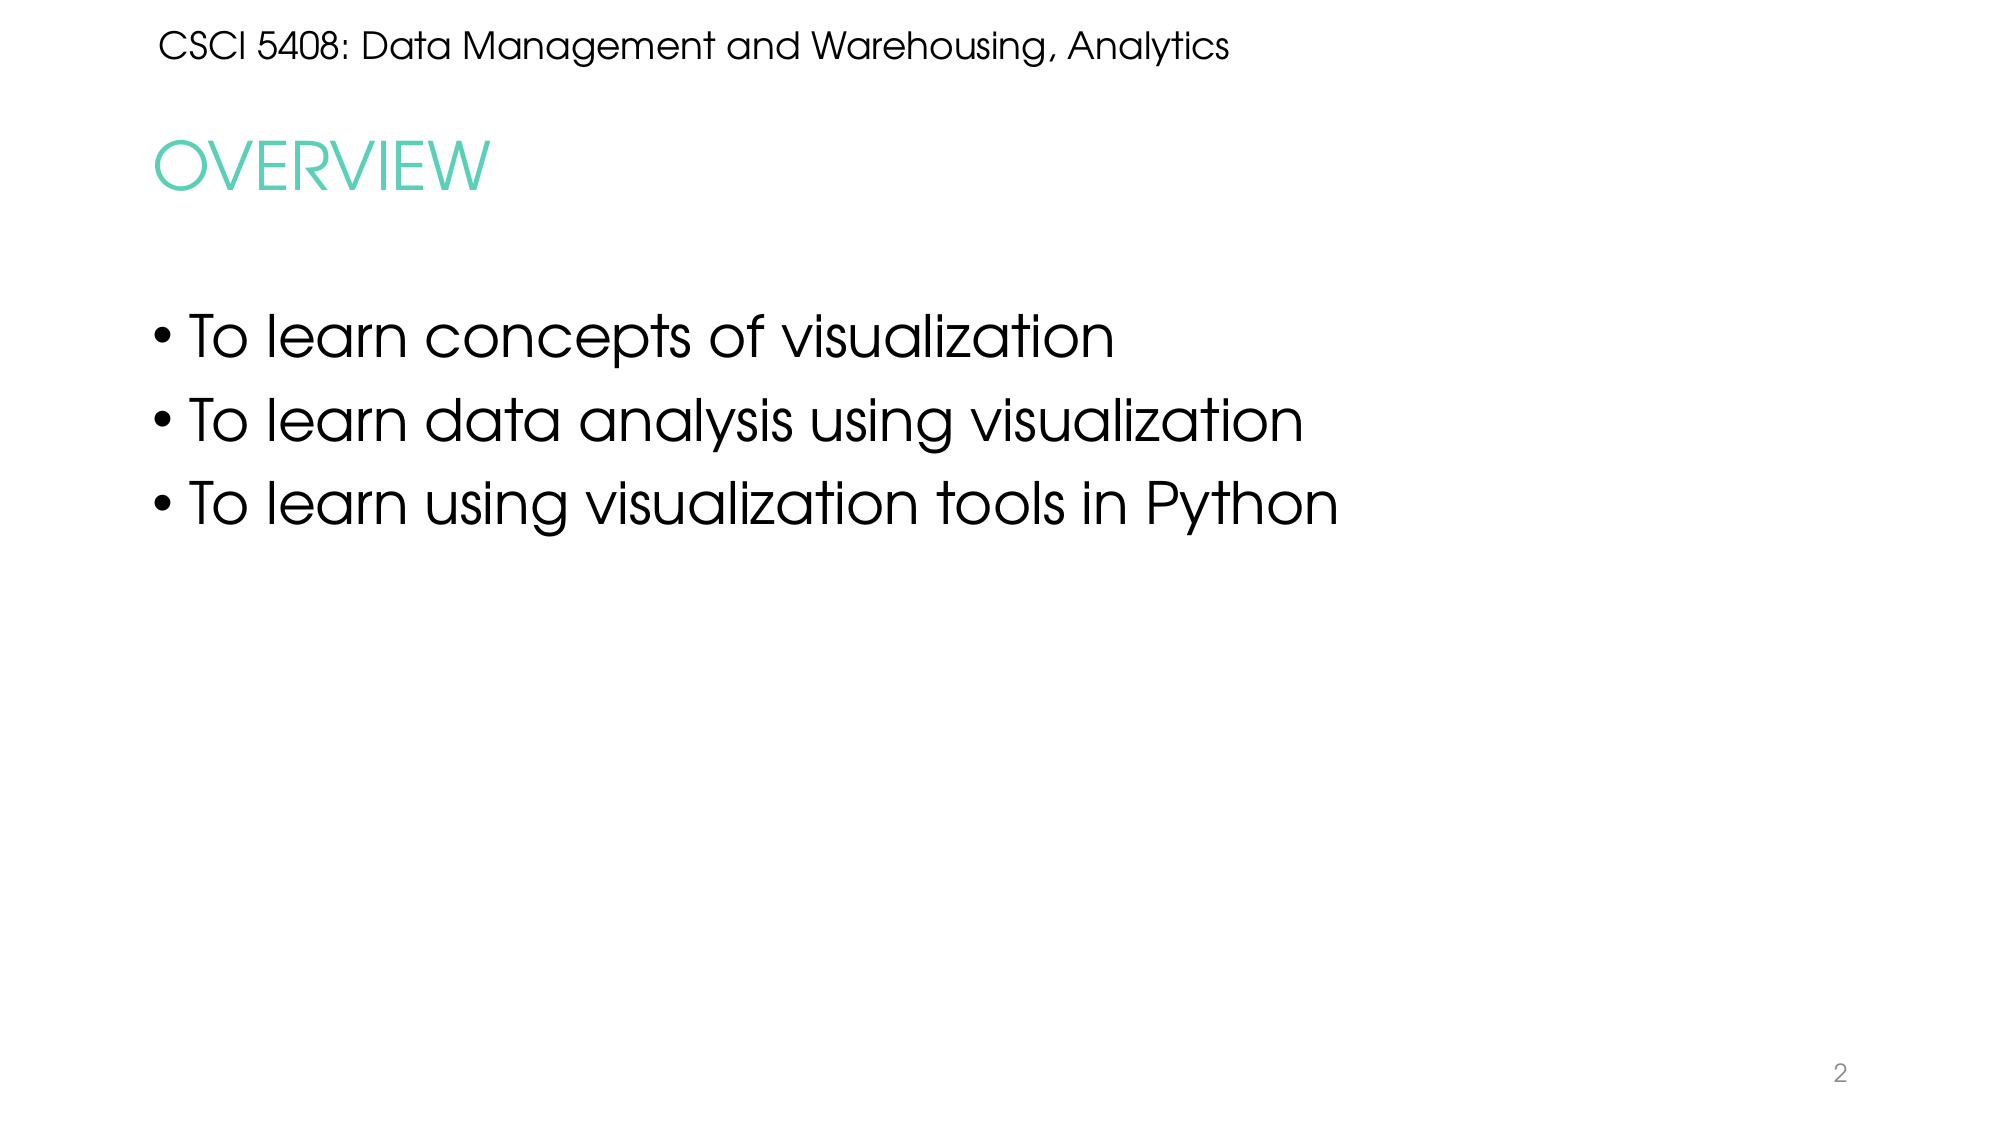

# Overview
To learn concepts of visualization
To learn data analysis using visualization
To learn using visualization tools in Python

2